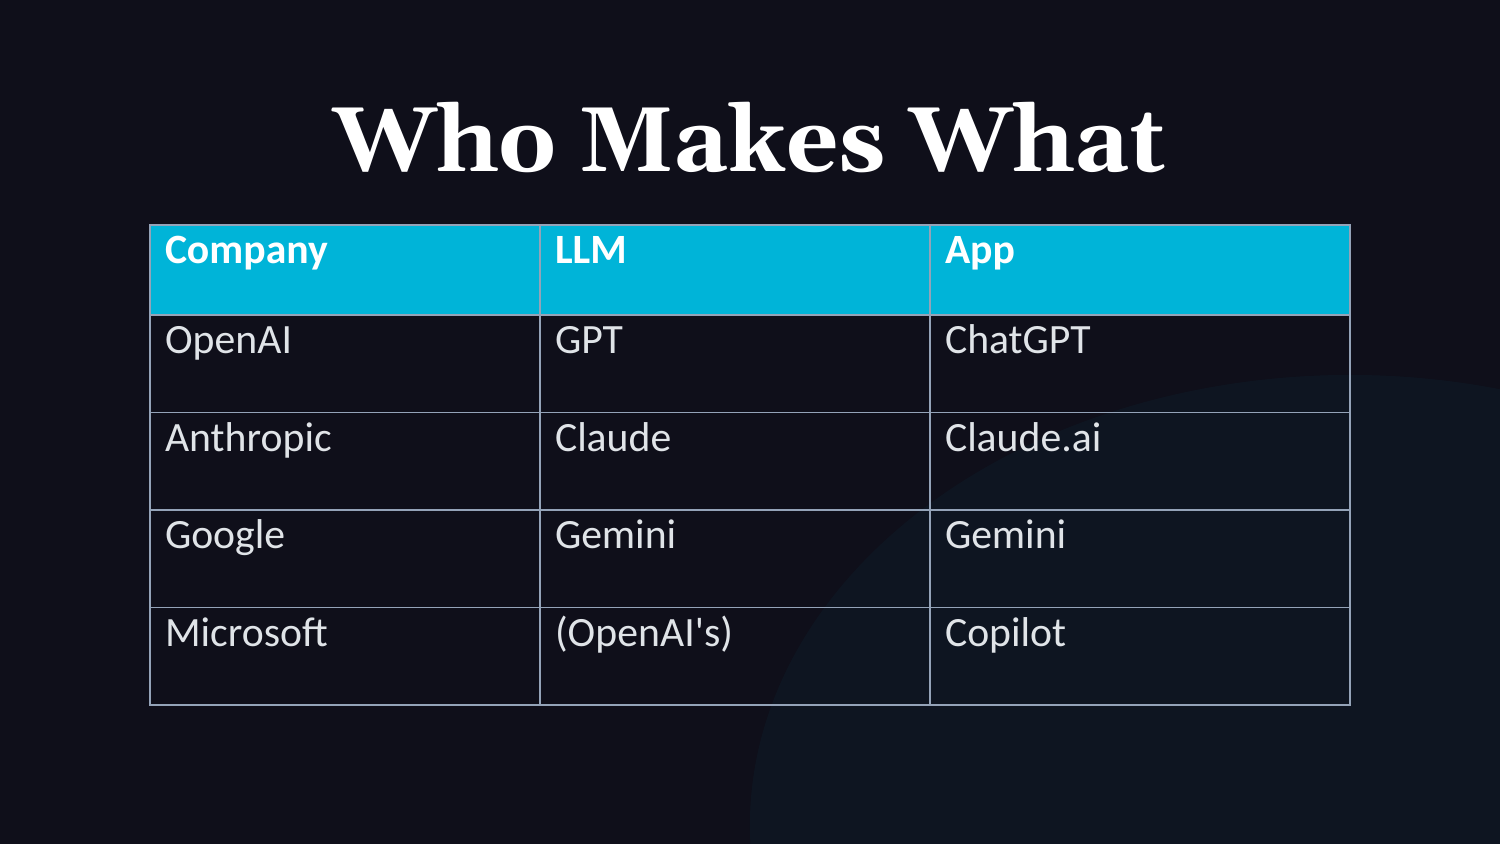

Who Makes What
| Company | LLM | App |
| --- | --- | --- |
| OpenAI | GPT | ChatGPT |
| Anthropic | Claude | Claude.ai |
| Google | Gemini | Gemini |
| Microsoft | (OpenAI's) | Copilot |